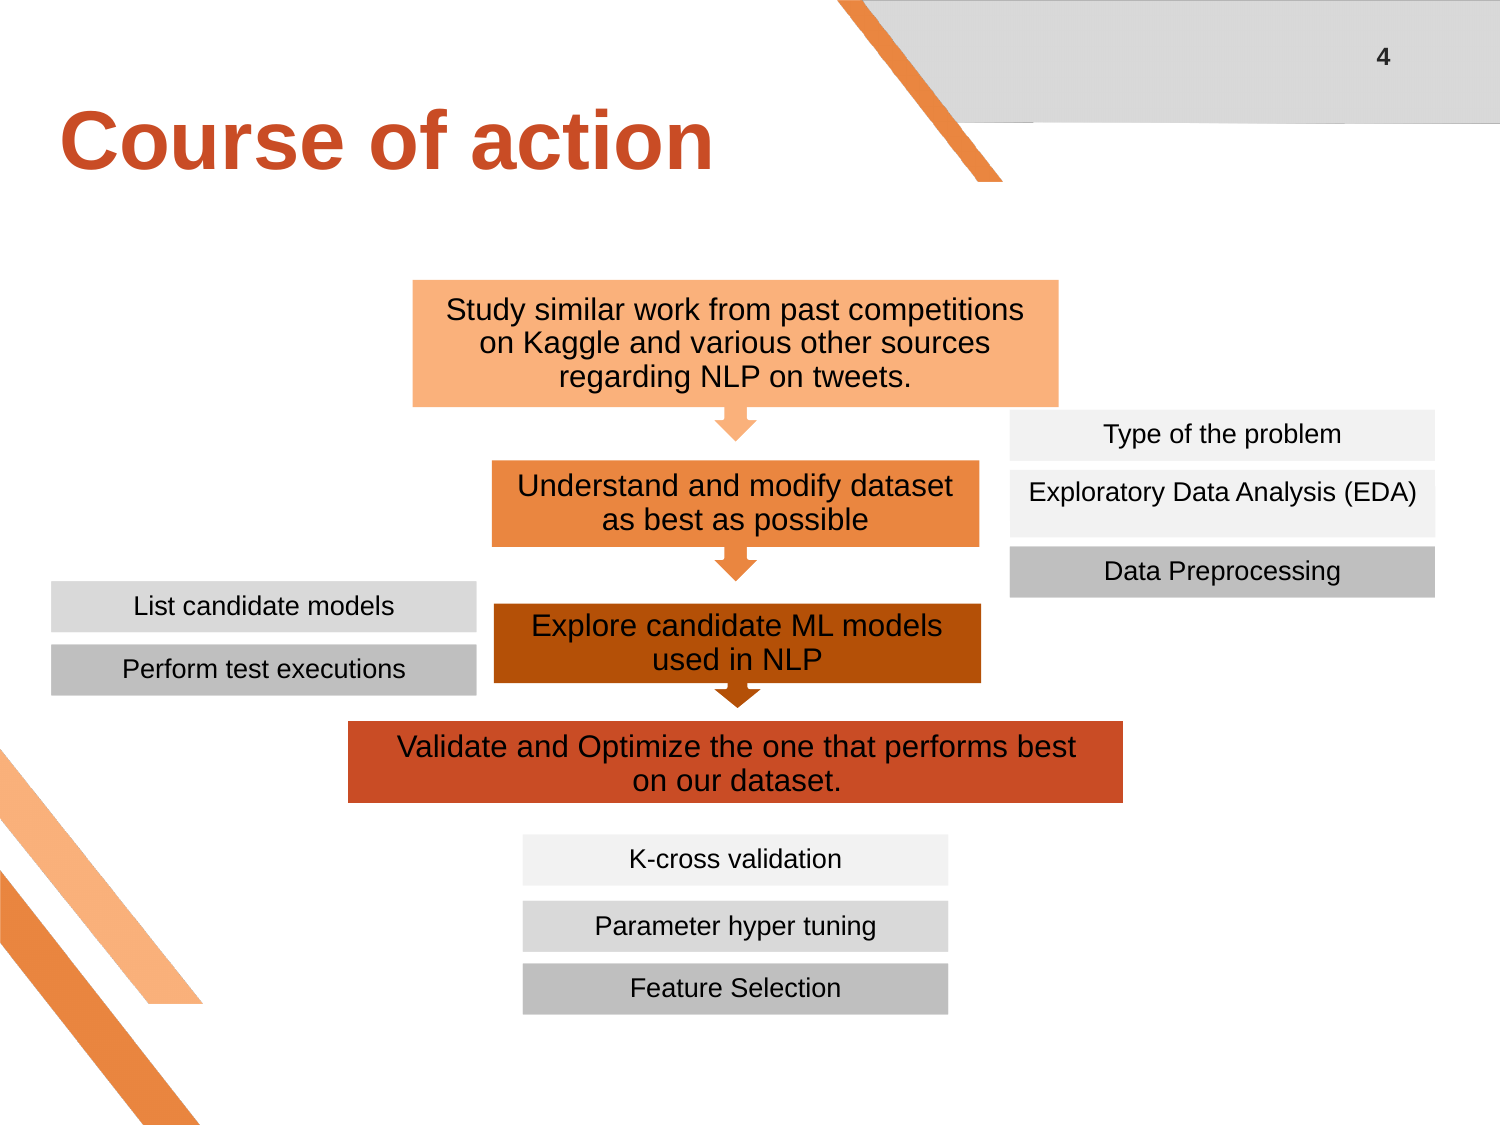

# Course of action
4
Study similar work from past competitions on Kaggle and various other sources regarding NLP on tweets.

Type of the problem

Understand and modify dataset as best as possible

Exploratory Data Analysis (EDA)

Data Preprocessing

List candidate models

Explore candidate ML models used in NLP

Perform test executions

Validate and Optimize the one that performs best on our dataset.

K-cross validation

Parameter hyper tuning

Feature Selection